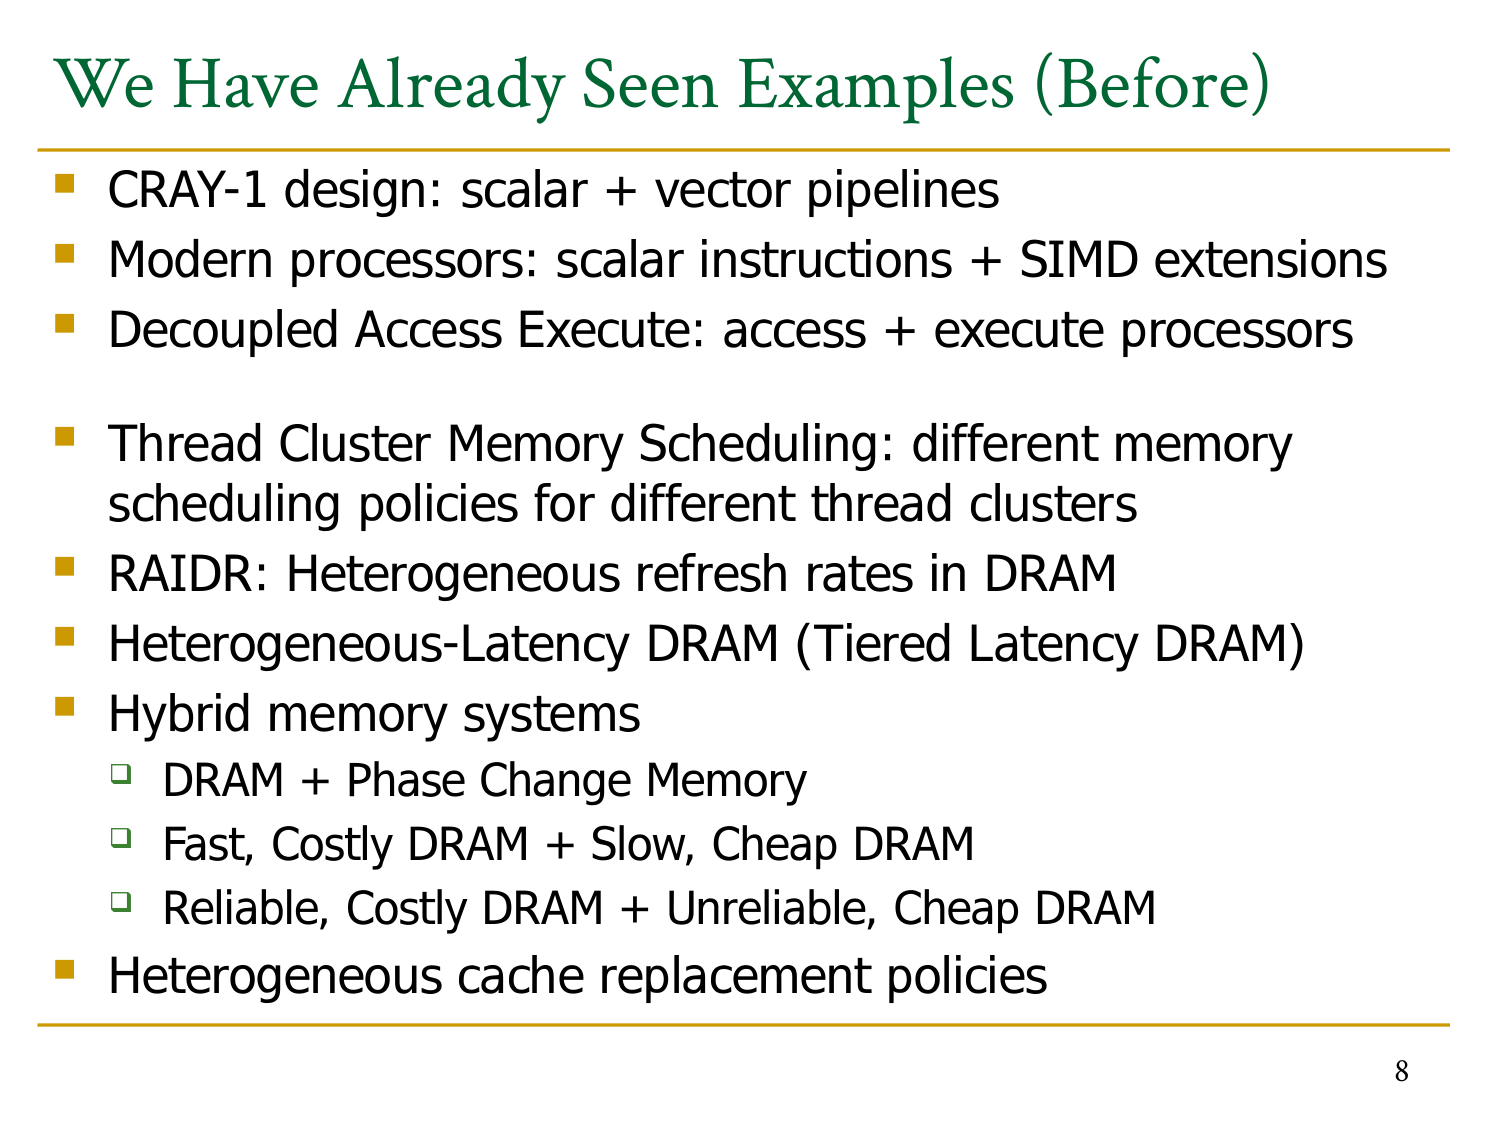

# We Have Already Seen Examples (Before)
CRAY-1 design: scalar + vector pipelines
Modern processors: scalar instructions + SIMD extensions
Decoupled Access Execute: access + execute processors

Thread Cluster Memory Scheduling: different memory scheduling policies for different thread clusters
RAIDR: Heterogeneous refresh rates in DRAM
Heterogeneous-Latency DRAM (Tiered Latency DRAM)
Hybrid memory systems
DRAM + Phase Change Memory
Fast, Costly DRAM + Slow, Cheap DRAM
Reliable, Costly DRAM + Unreliable, Cheap DRAM
Heterogeneous cache replacement policies

8